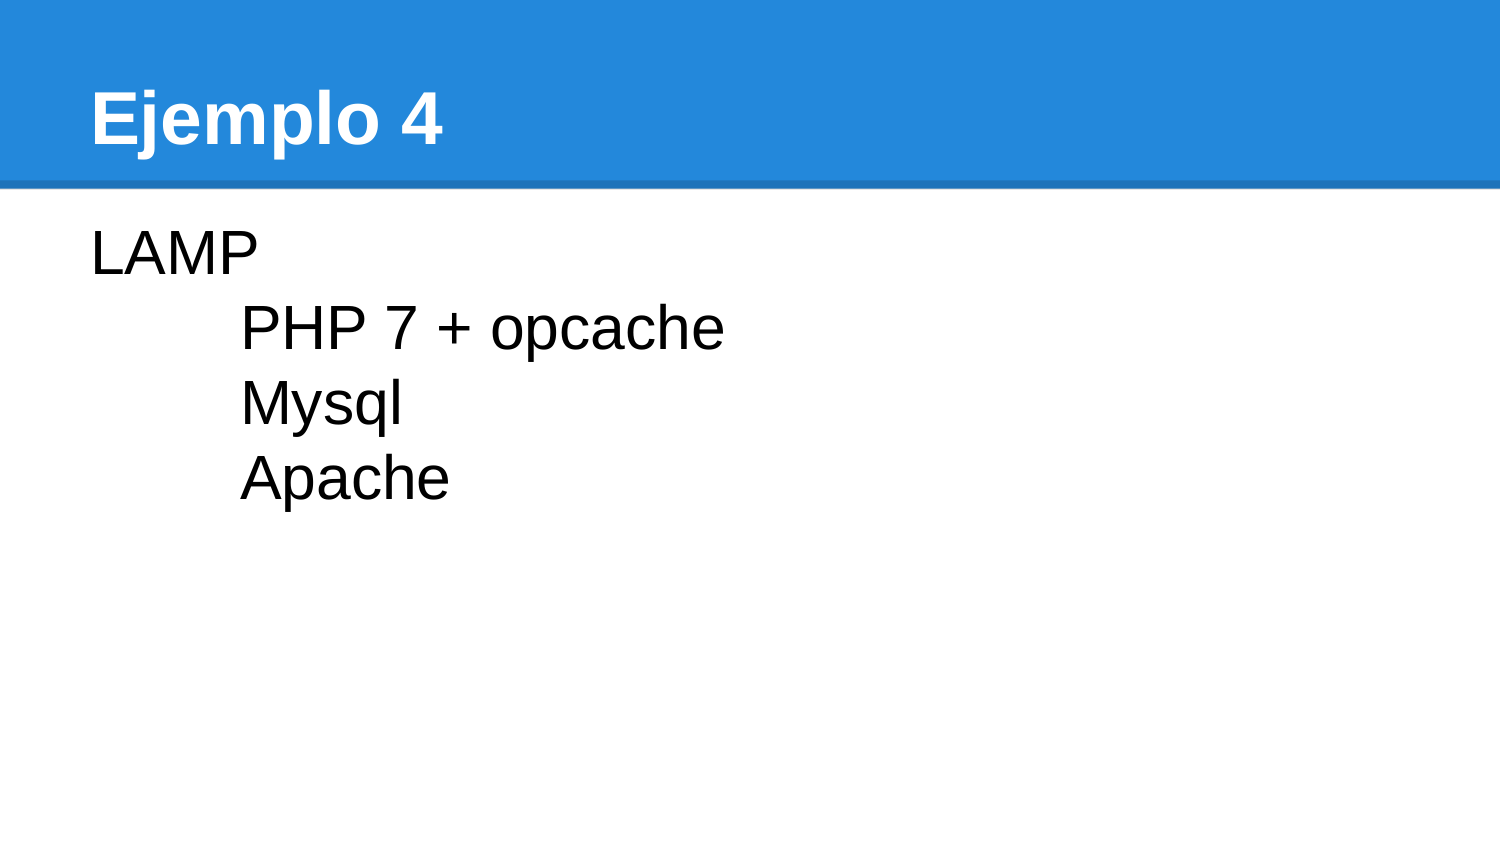

# Ejemplo 4
LAMP
	PHP 7 + opcache
	Mysql
	Apache